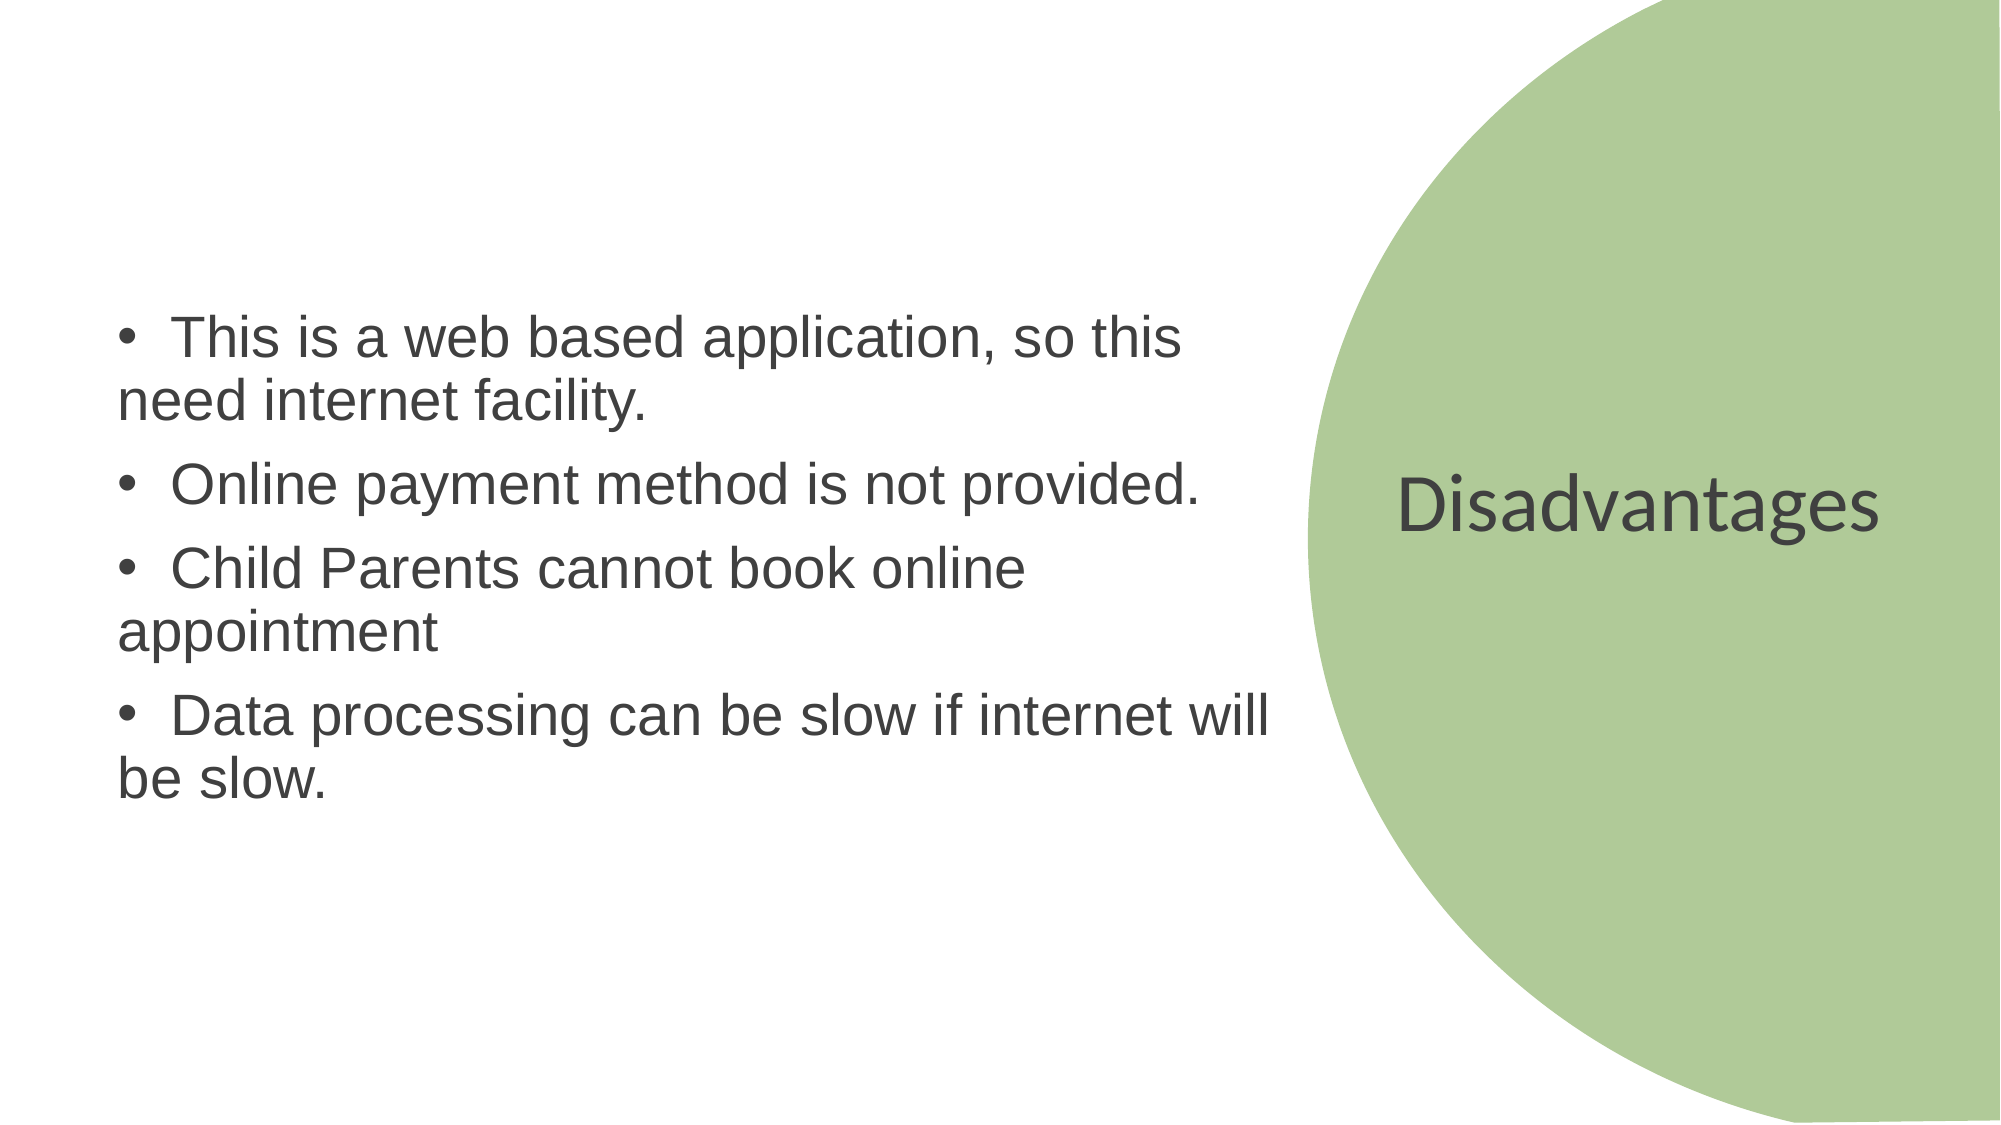

This is a web based application, so this need internet facility.
  Online payment method is not provided.
  Child Parents cannot book online appointment
  Data processing can be slow if internet will be slow.
# Disadvantages